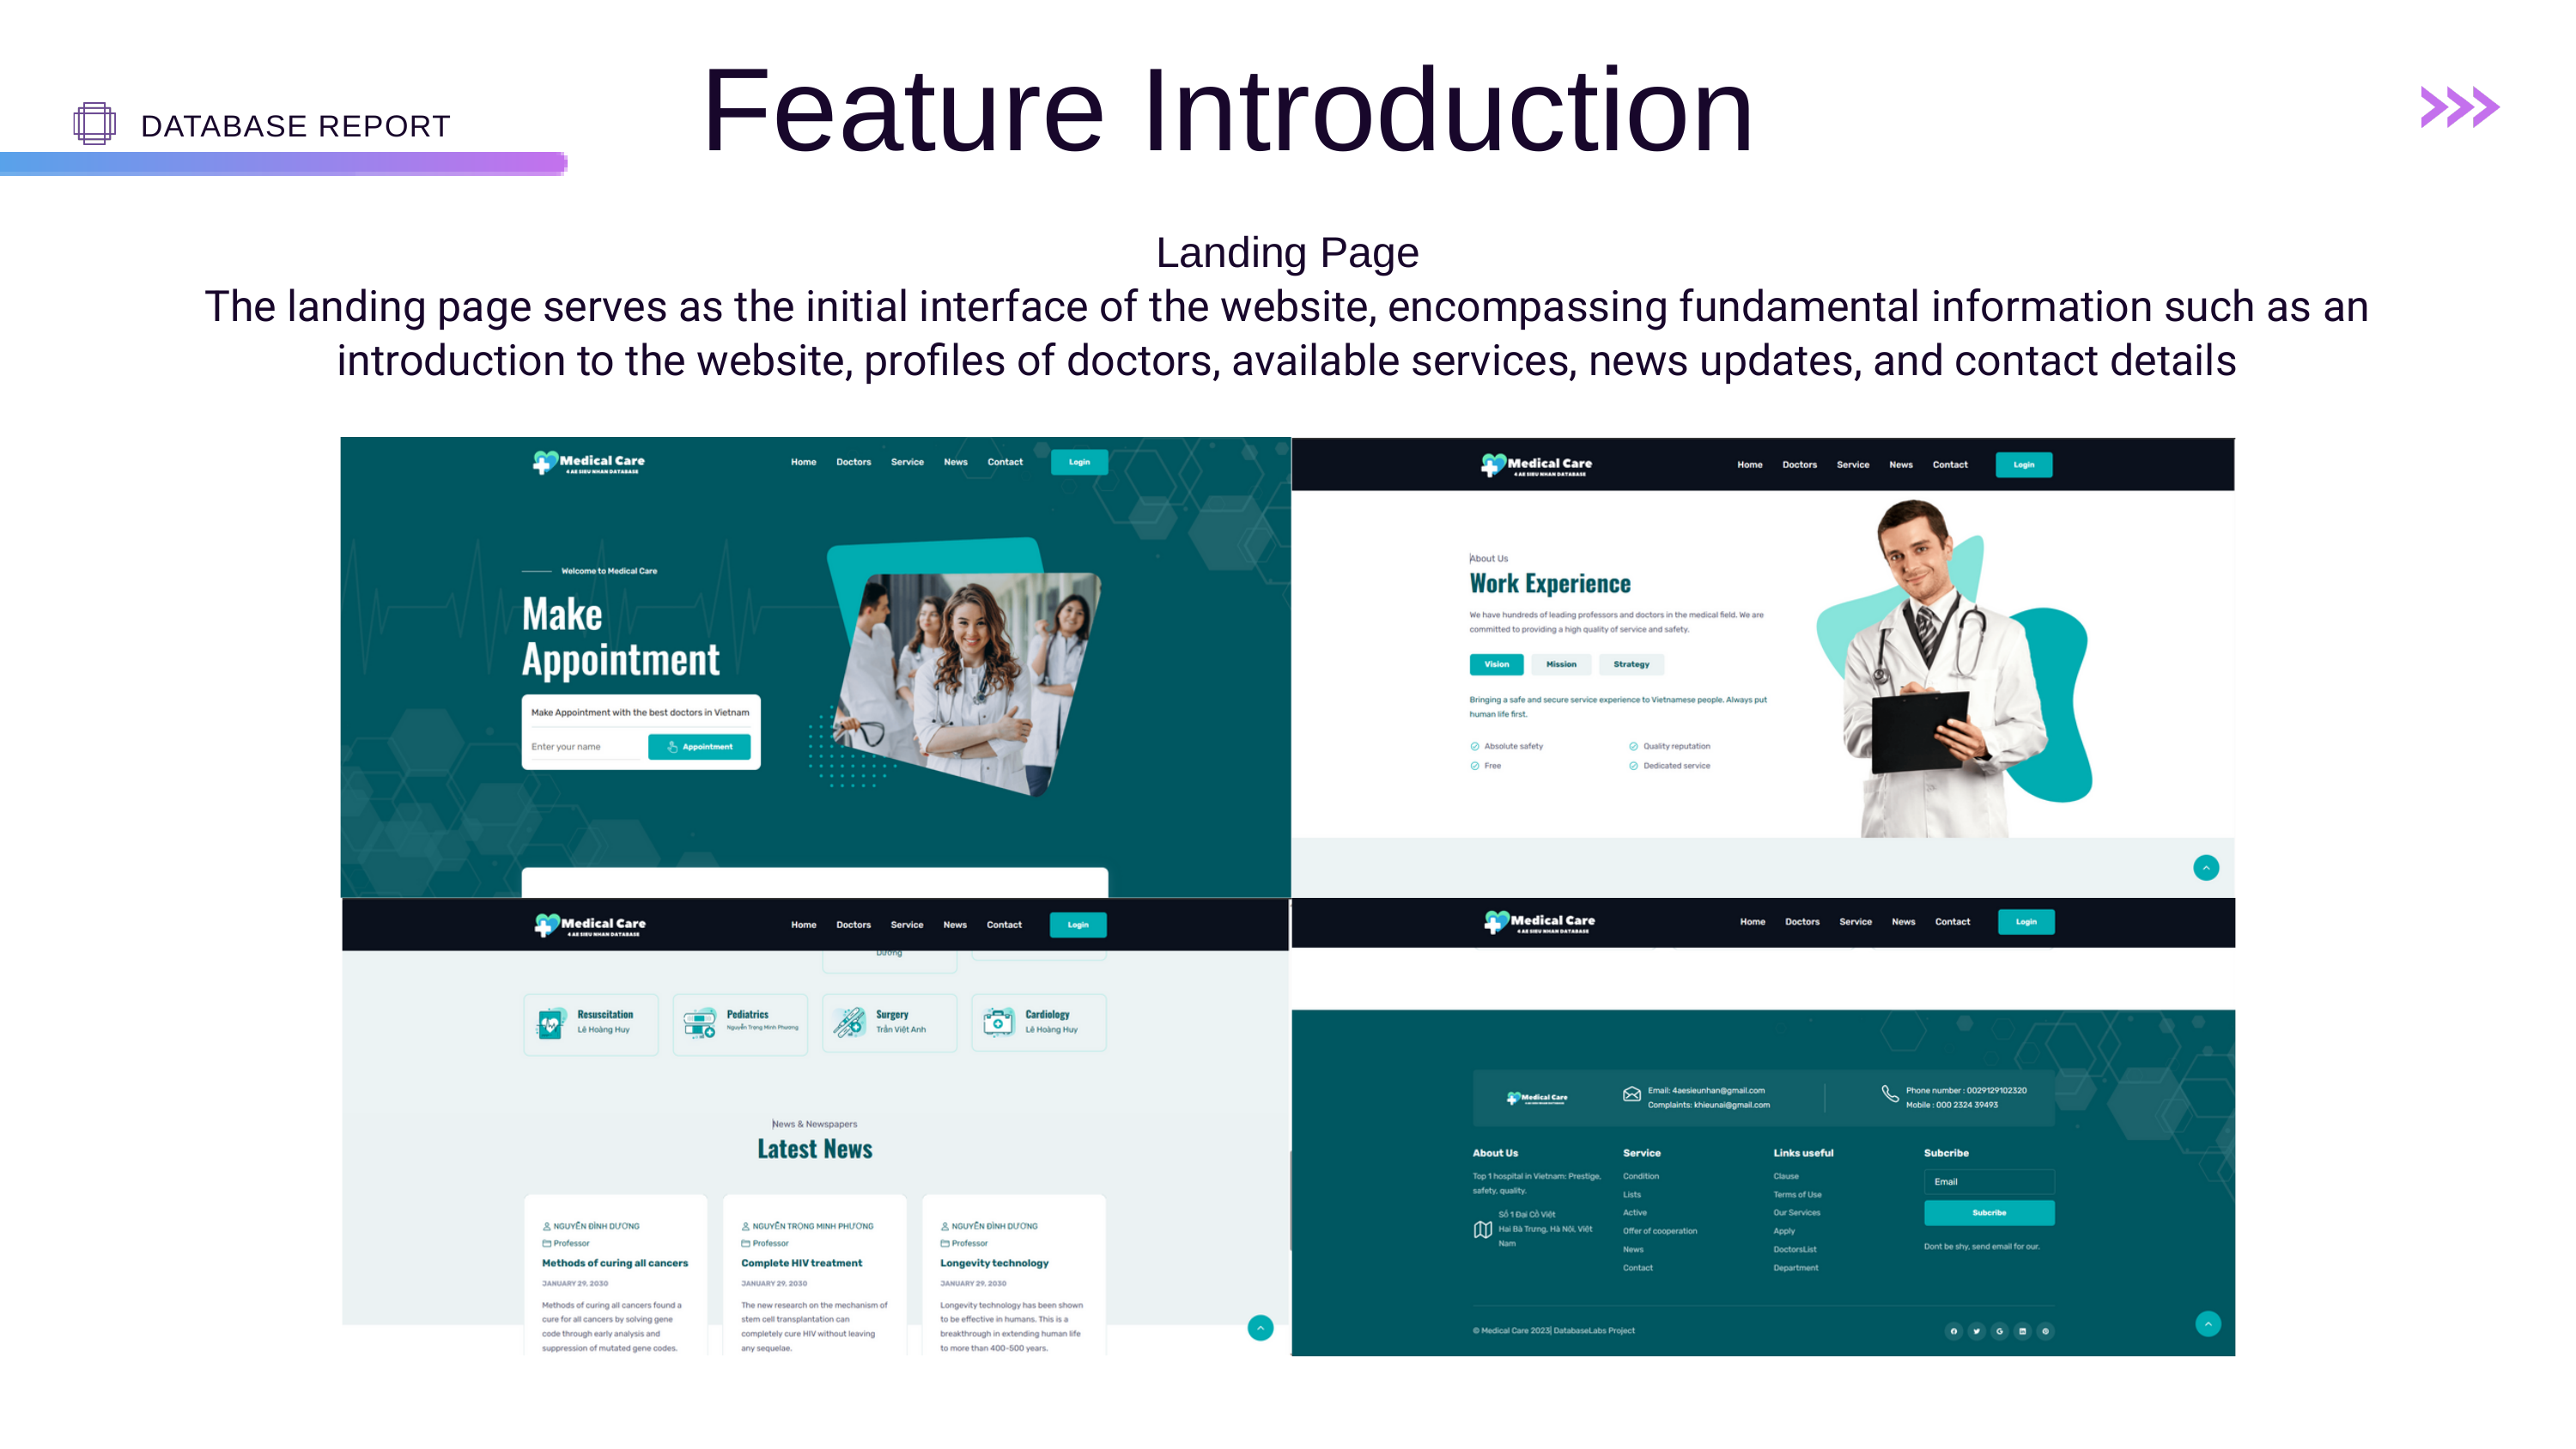

Feature Introduction

DATABASE REPORT

Landing Page
The landing page serves as the initial interface of the website, encompassing fundamental information such as an introduction to the website, profiles of doctors, available services, news updates, and contact details